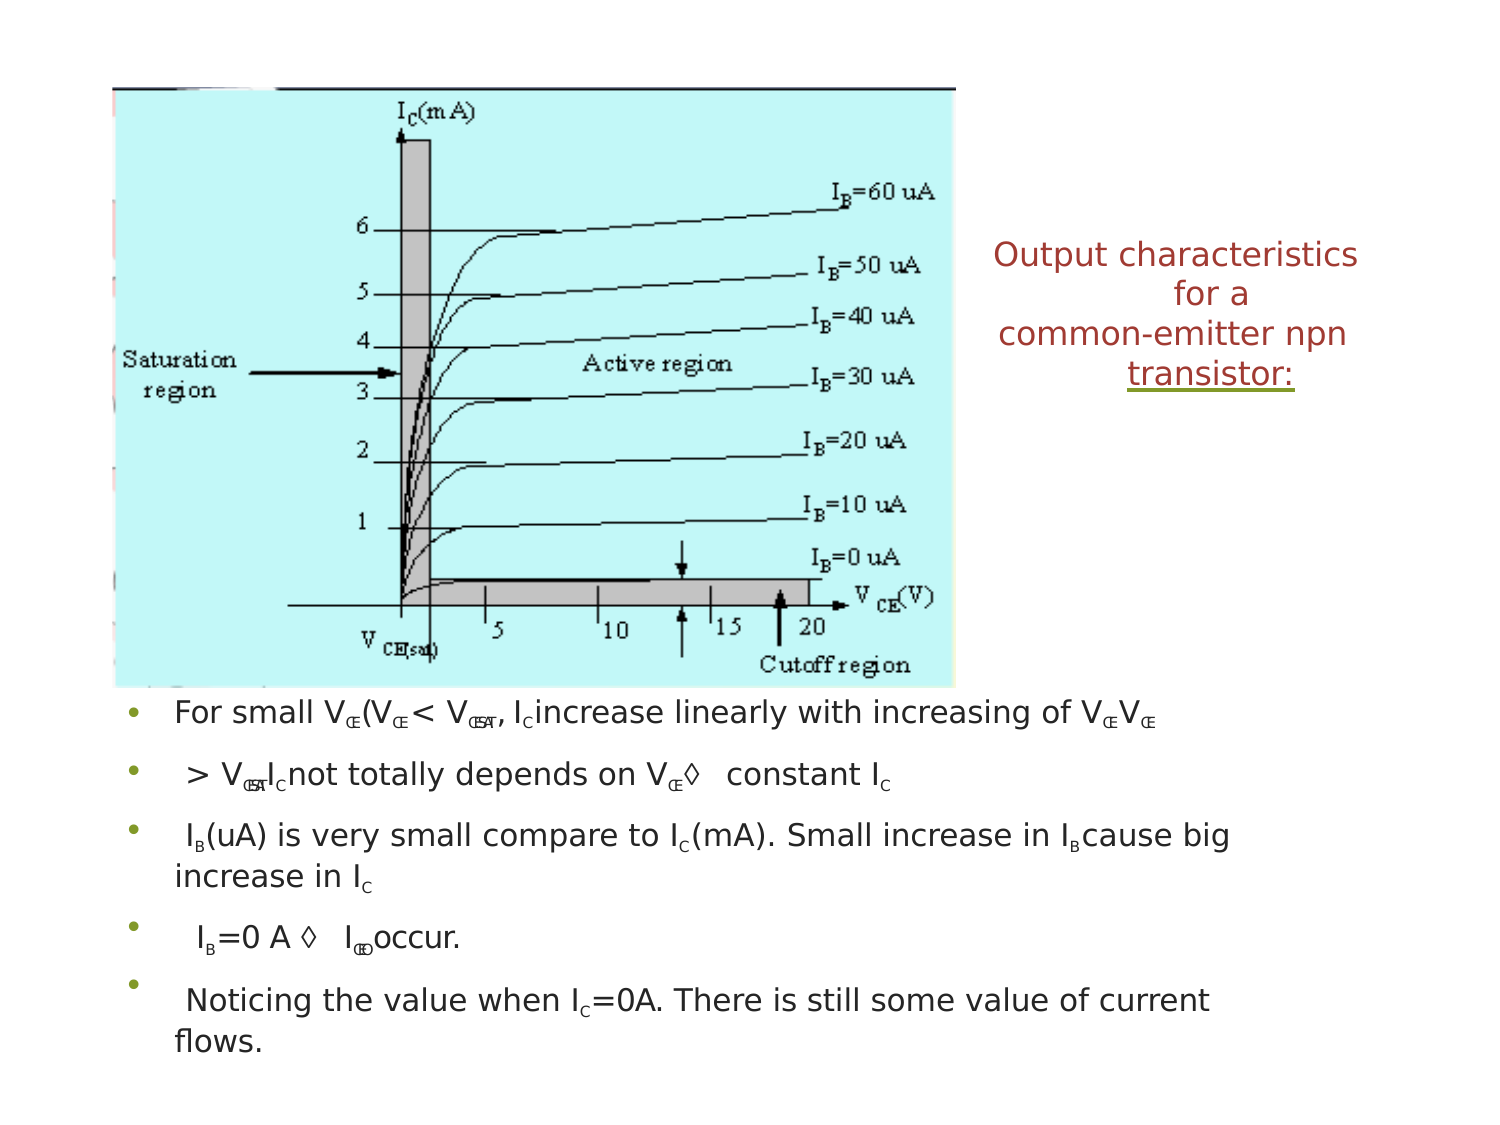

# Output characteristics
for a  common-emitter npn
 	transistor:
For small VCE (VCE < VCESAT, IC increase linearly with increasing of VCE  VCE > VCESAT IC not totally depends on VCE ◊ constant IC
IB(uA) is very small compare to IC (mA). Small increase in IB cause big  increase in IC
IB=0 A ◊ ICEO occur.
Noticing the value when IC=0A. There is still some value of current flows.
•
•
•
•
•